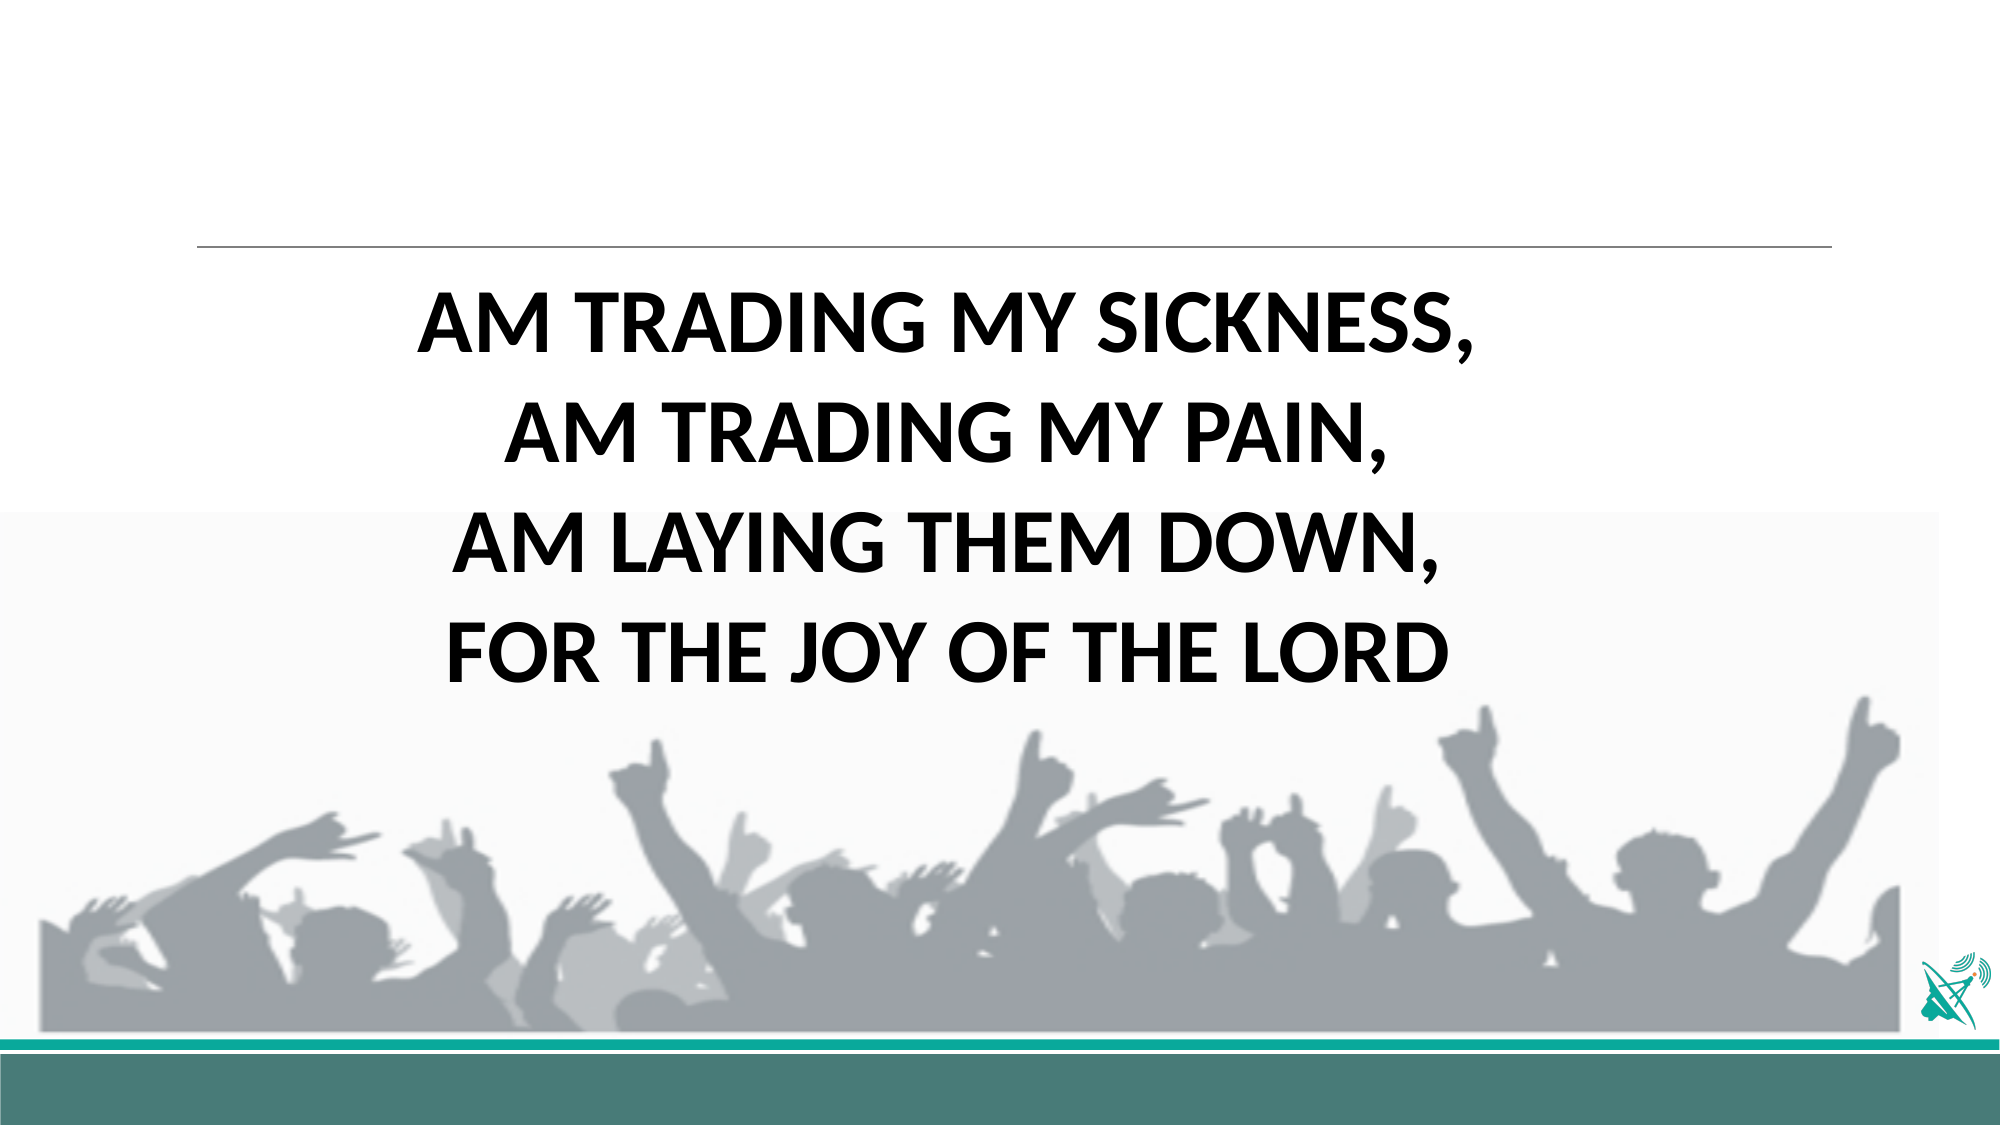

AM TRADING MY SICKNESS,
AM TRADING MY PAIN,
AM LAYING THEM DOWN,
FOR THE JOY OF THE LORD